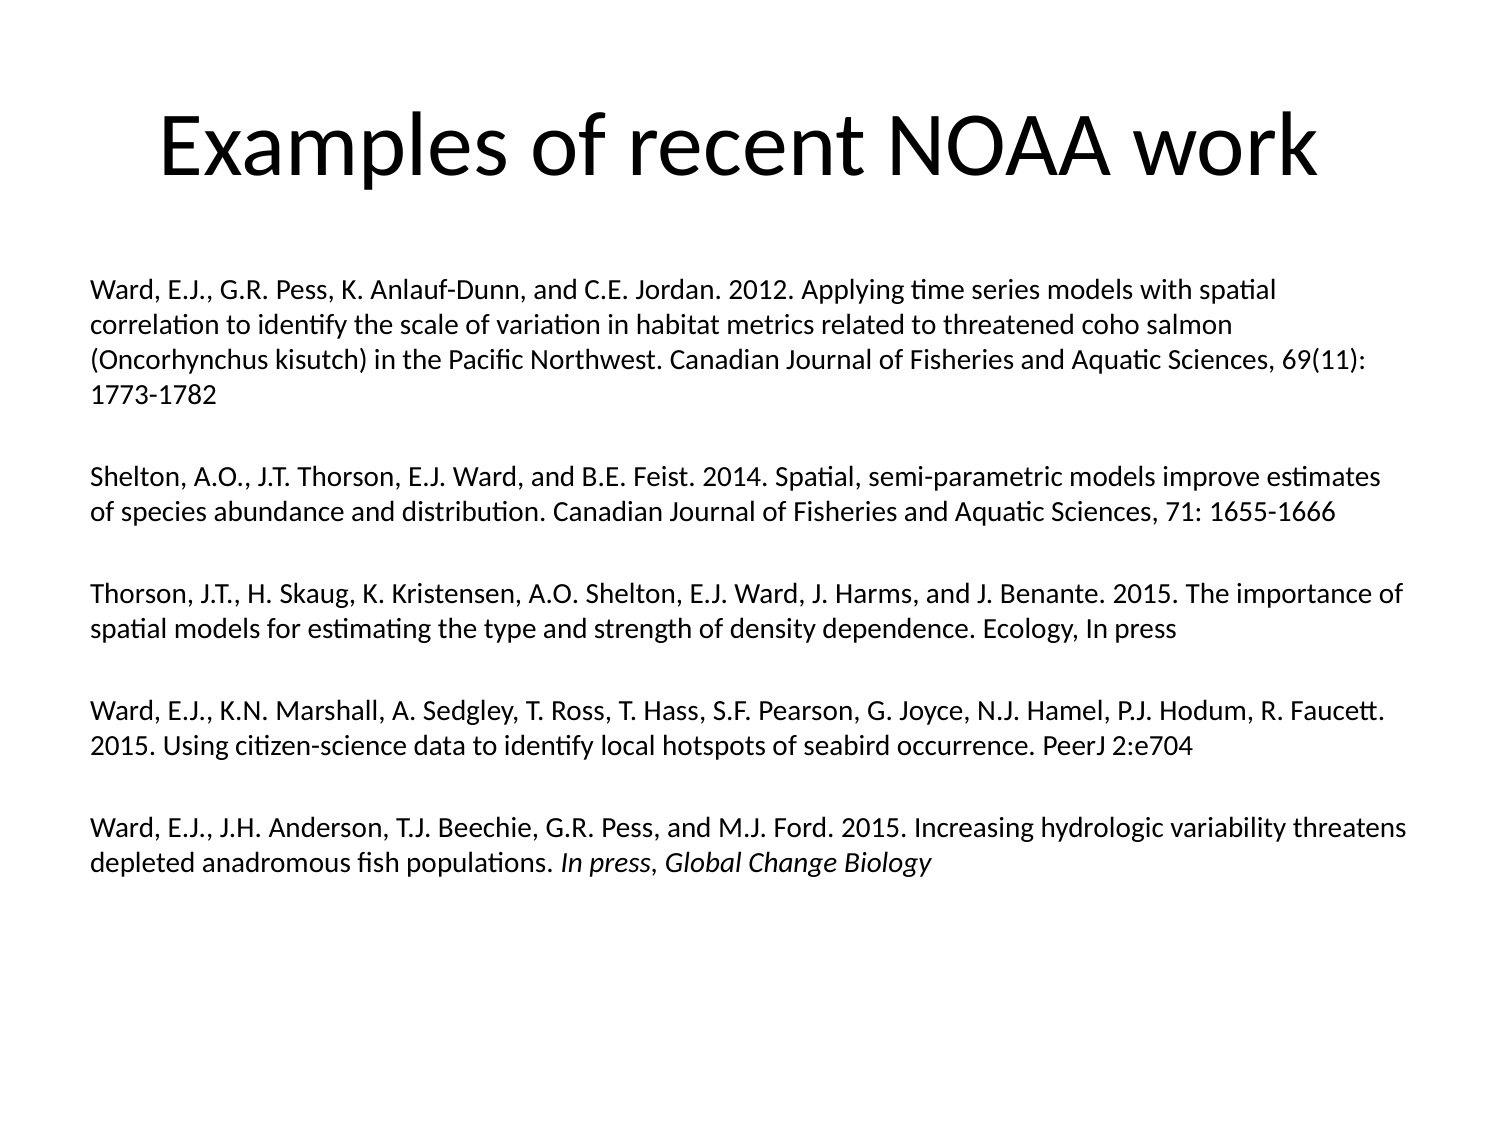

# Examples of recent NOAA work
Ward, E.J., G.R. Pess, K. Anlauf-Dunn, and C.E. Jordan. 2012. Applying time series models with spatial correlation to identify the scale of variation in habitat metrics related to threatened coho salmon (Oncorhynchus kisutch) in the Pacific Northwest. Canadian Journal of Fisheries and Aquatic Sciences, 69(11): 1773-1782

Shelton, A.O., J.T. Thorson, E.J. Ward, and B.E. Feist. 2014. Spatial, semi-parametric models improve estimates of species abundance and distribution. Canadian Journal of Fisheries and Aquatic Sciences, 71: 1655-1666

Thorson, J.T., H. Skaug, K. Kristensen, A.O. Shelton, E.J. Ward, J. Harms, and J. Benante. 2015. The importance of spatial models for estimating the type and strength of density dependence. Ecology, In press

Ward, E.J., K.N. Marshall, A. Sedgley, T. Ross, T. Hass, S.F. Pearson, G. Joyce, N.J. Hamel, P.J. Hodum, R. Faucett. 2015. Using citizen-science data to identify local hotspots of seabird occurrence. PeerJ 2:e704

Ward, E.J., J.H. Anderson, T.J. Beechie, G.R. Pess, and M.J. Ford. 2015. Increasing hydrologic variability threatens depleted anadromous fish populations. In press, Global Change Biology